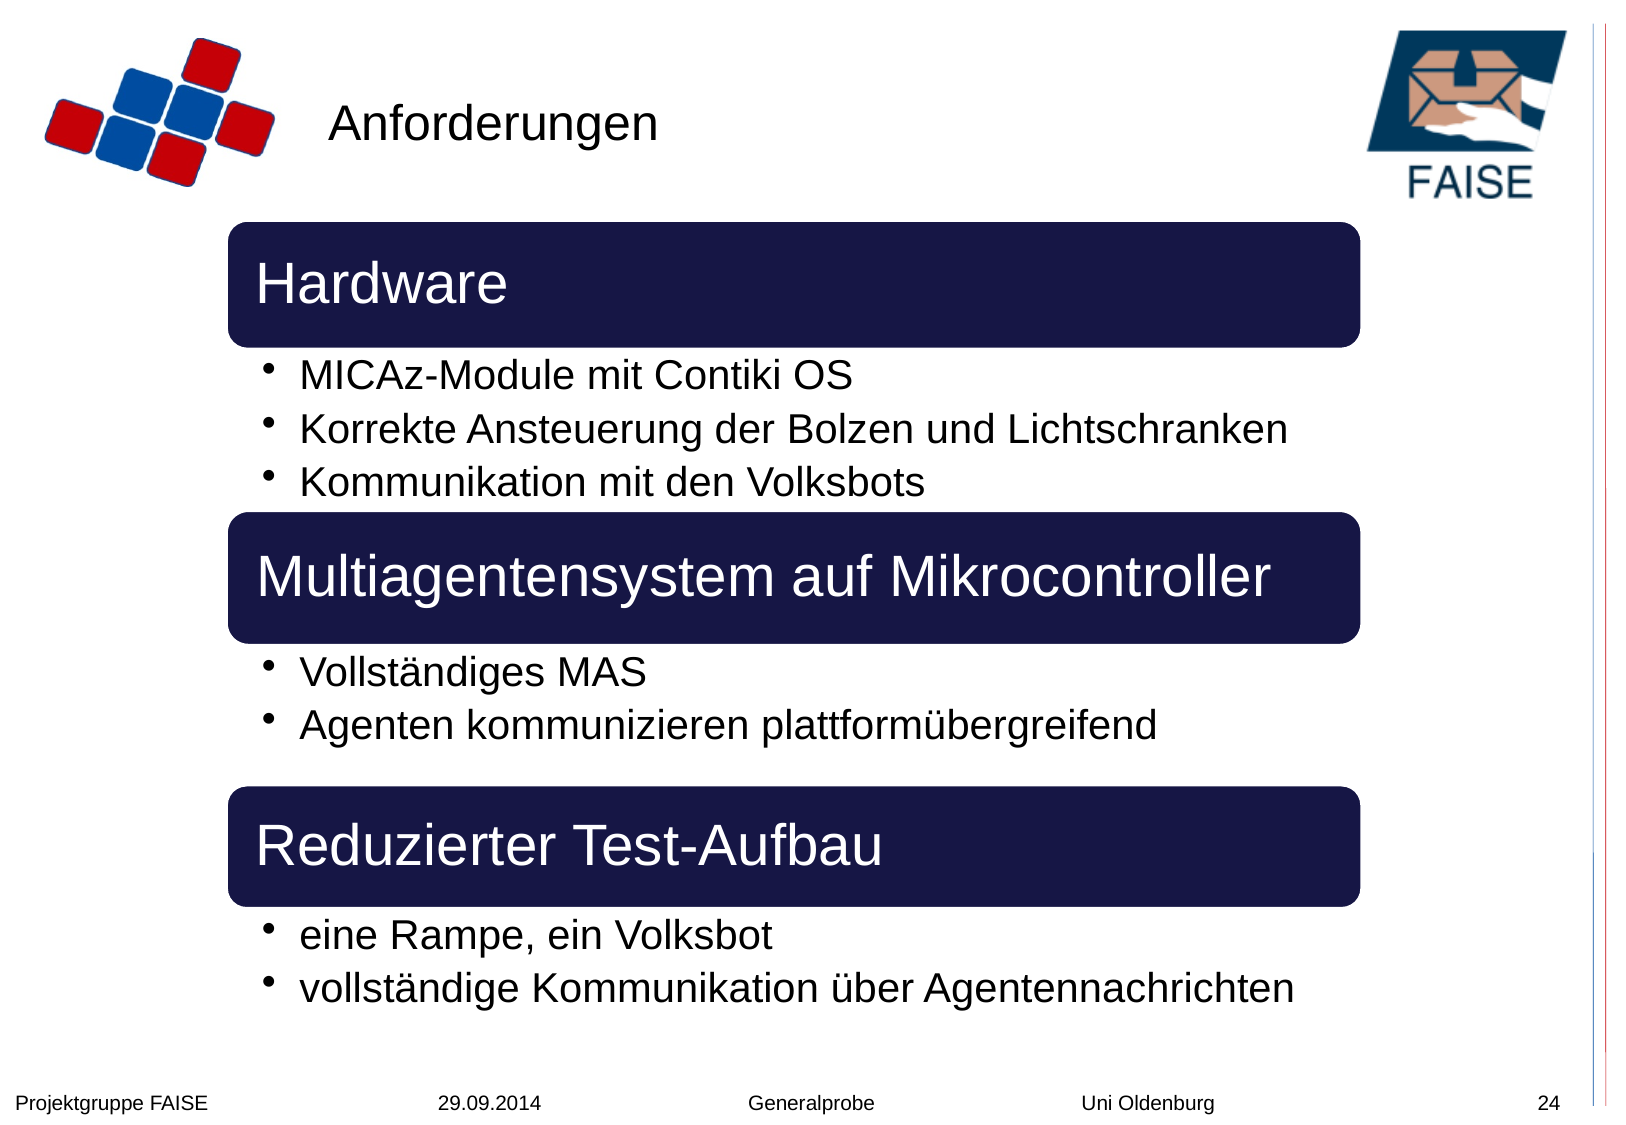

# Anforderungen
Hardware
MICAz-Module mit Contiki OS
Korrekte Ansteuerung der Bolzen und Lichtschranken
Kommunikation mit den Volksbots
Multiagentensystem auf Mikrocontroller
Vollständiges MAS
Agenten kommunizieren plattformübergreifend
Reduzierter Test-Aufbau
eine Rampe, ein Volksbot
vollständige Kommunikation über Agentennachrichten
Projektgruppe FAISE                                        29.09.2014                                    Generalprobe                                    Uni Oldenburg
24